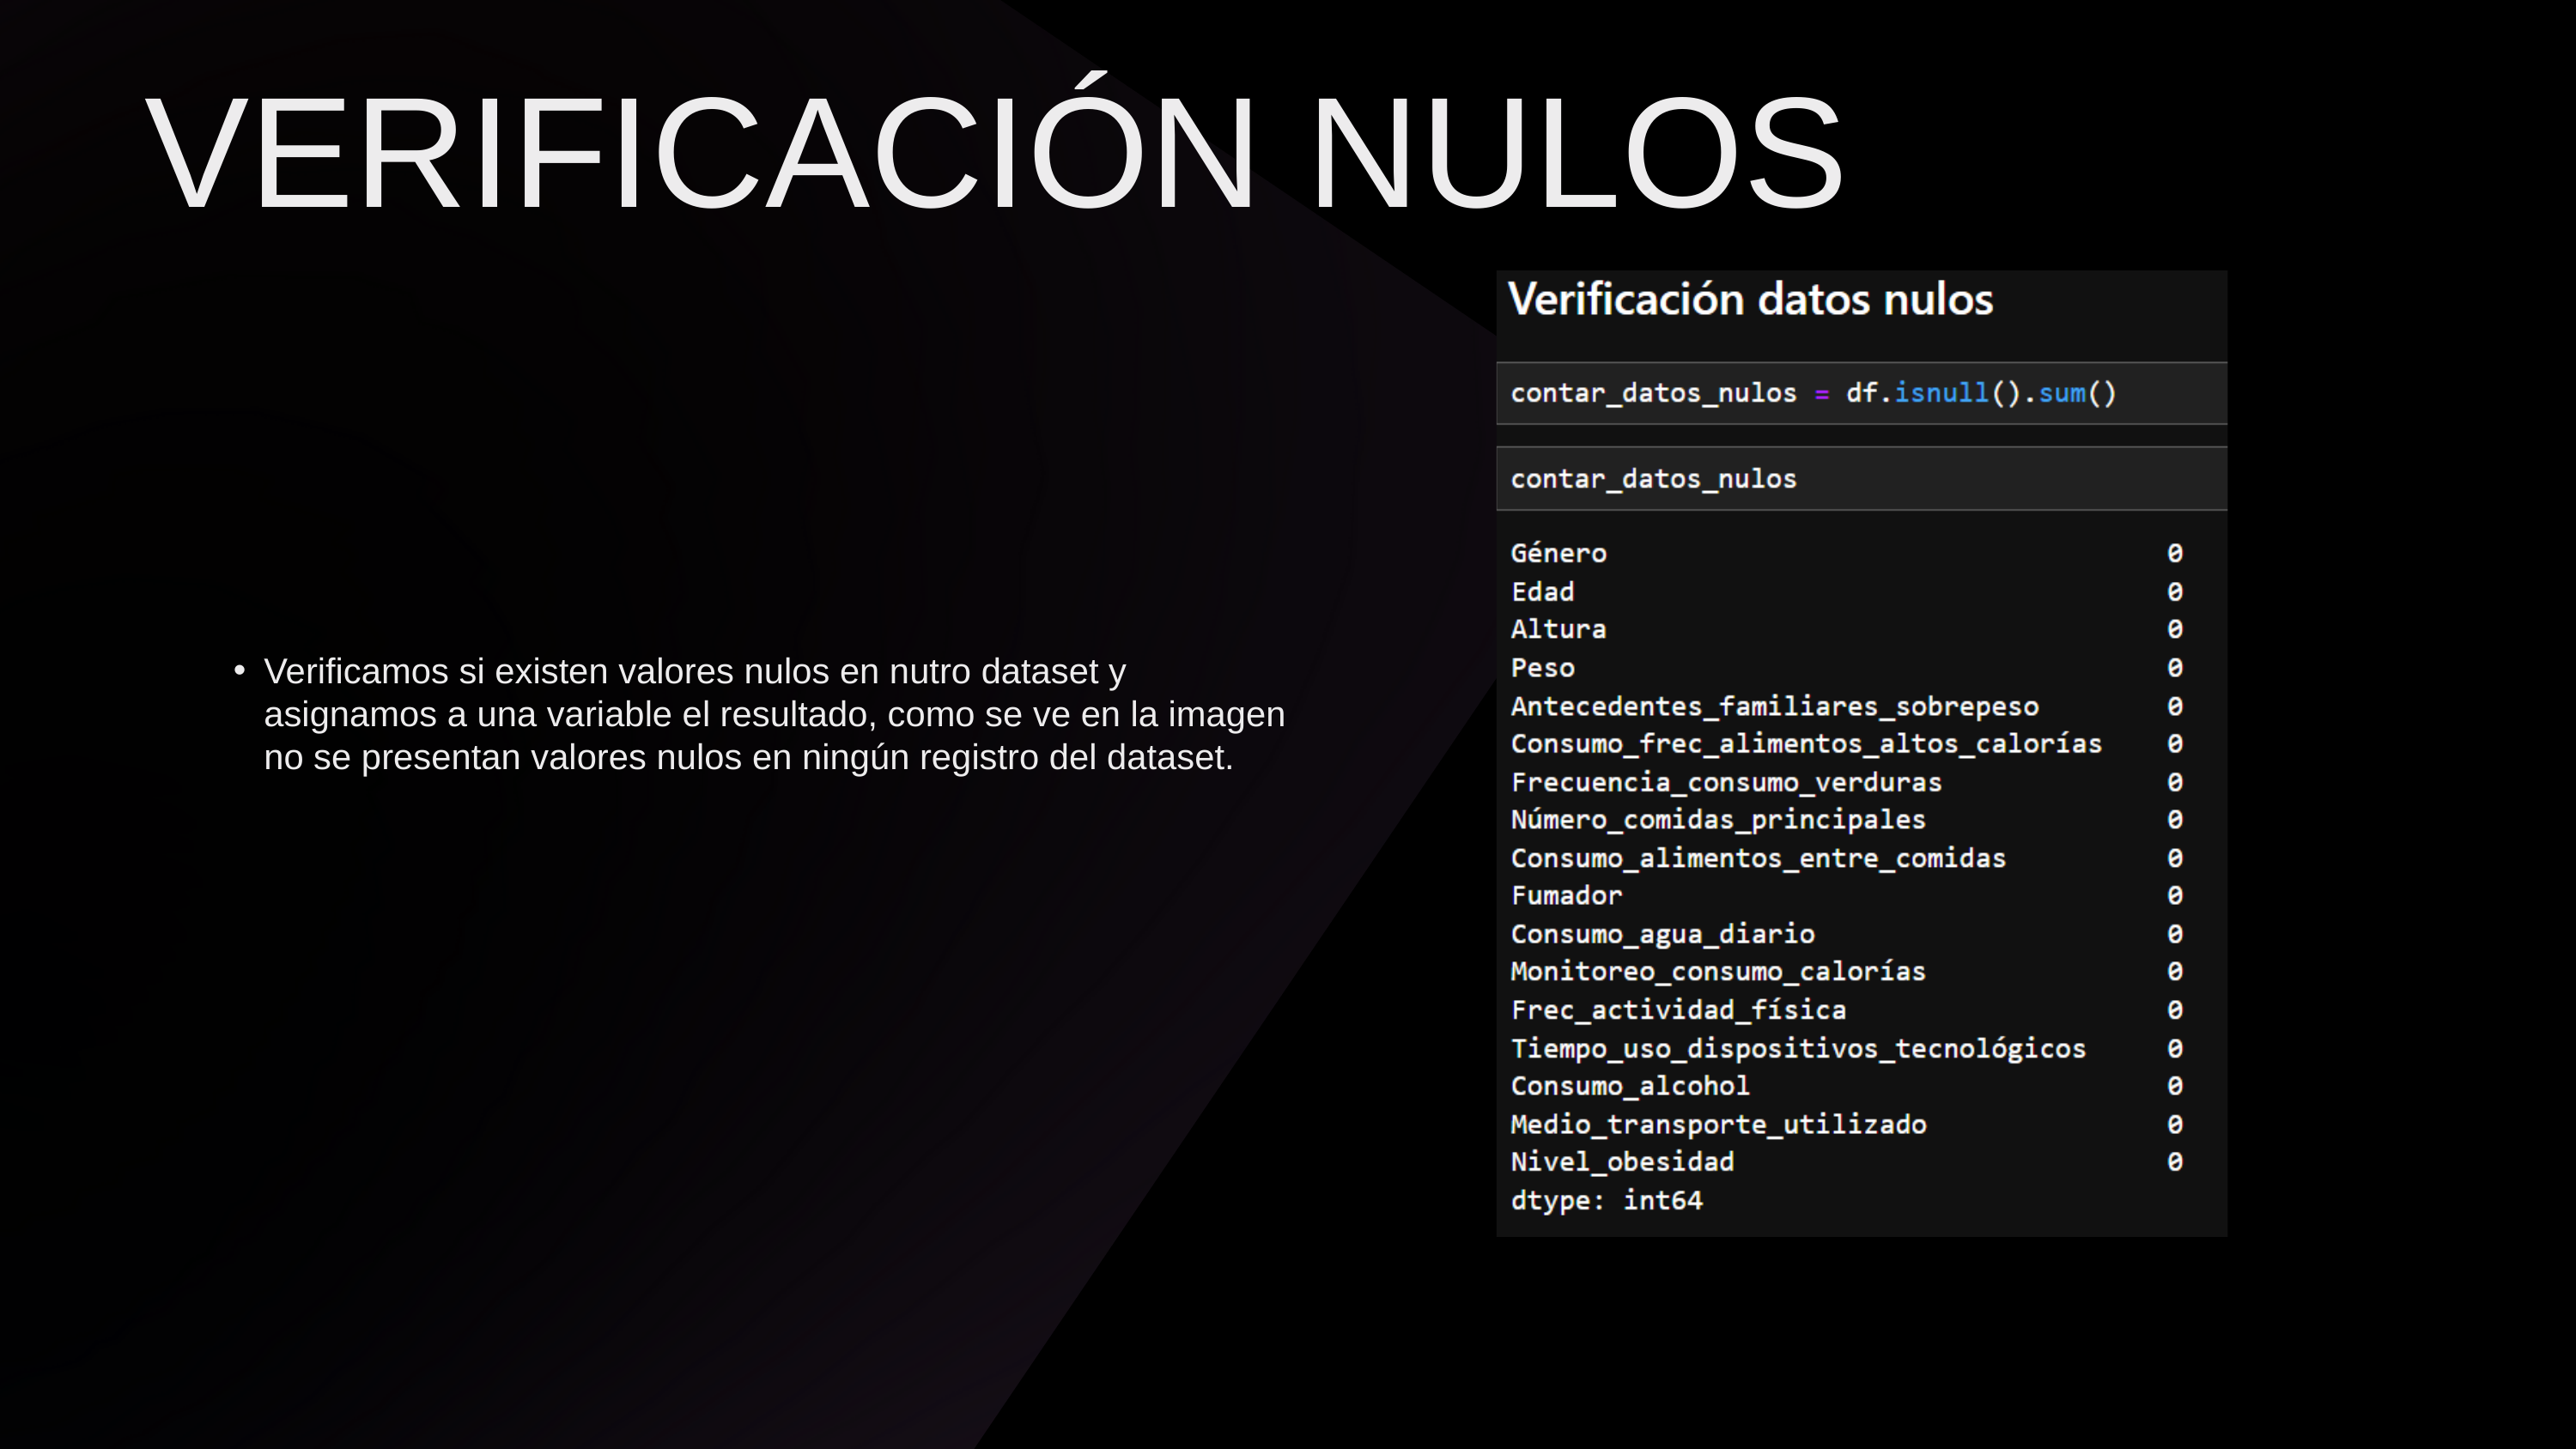

VERIFICACIÓN NULOS

Verificamos si existen valores nulos en nutro dataset y asignamos a una variable el resultado, como se ve en la imagen no se presentan valores nulos en ningún registro del dataset.